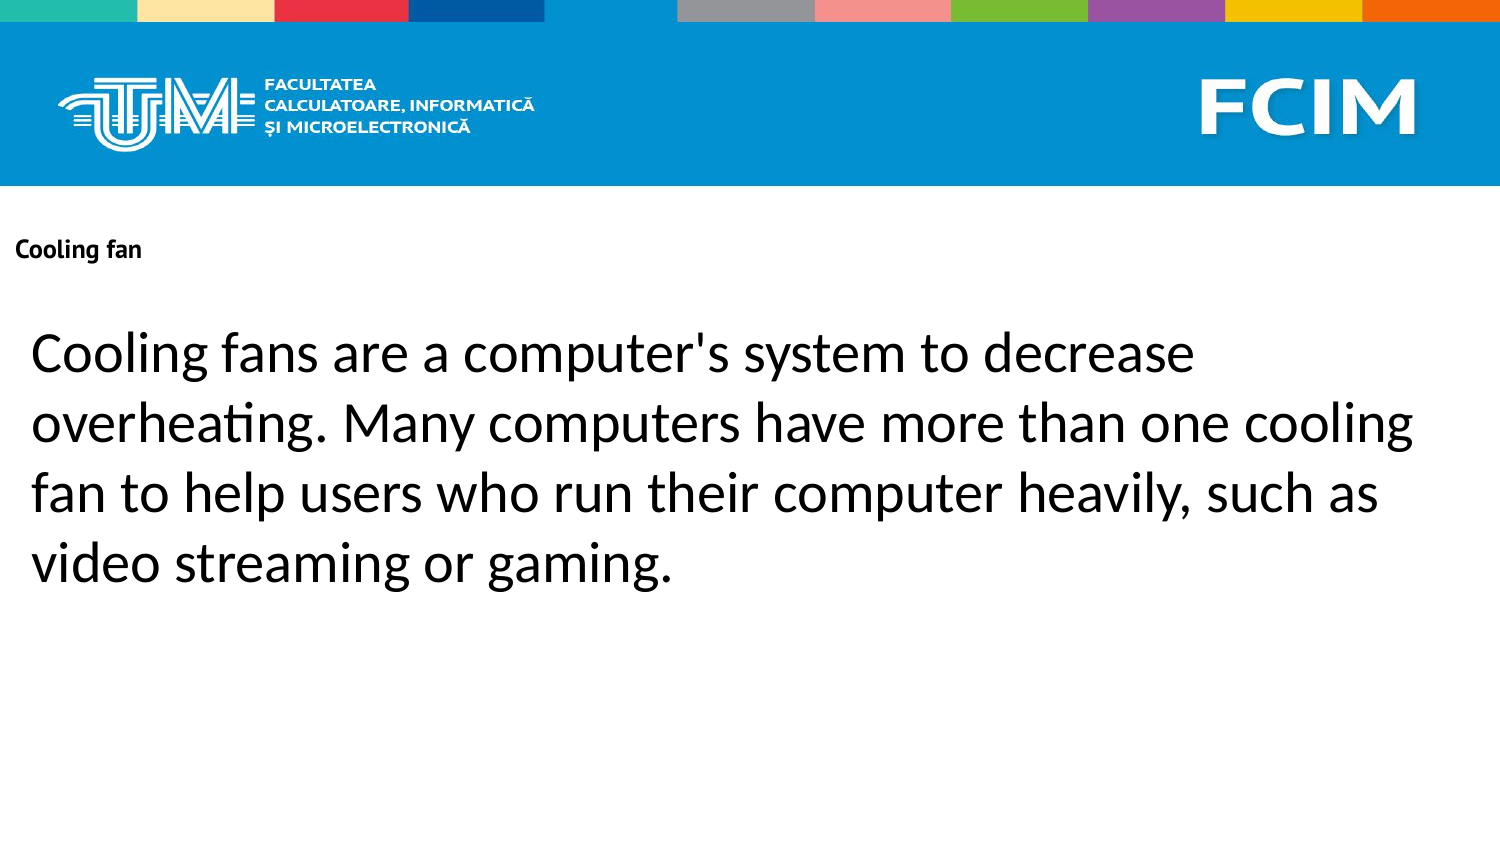

# Cooling fan
Cooling fans are a computer's system to decrease overheating. Many computers have more than one cooling fan to help users who run their computer heavily, such as video streaming or gaming.